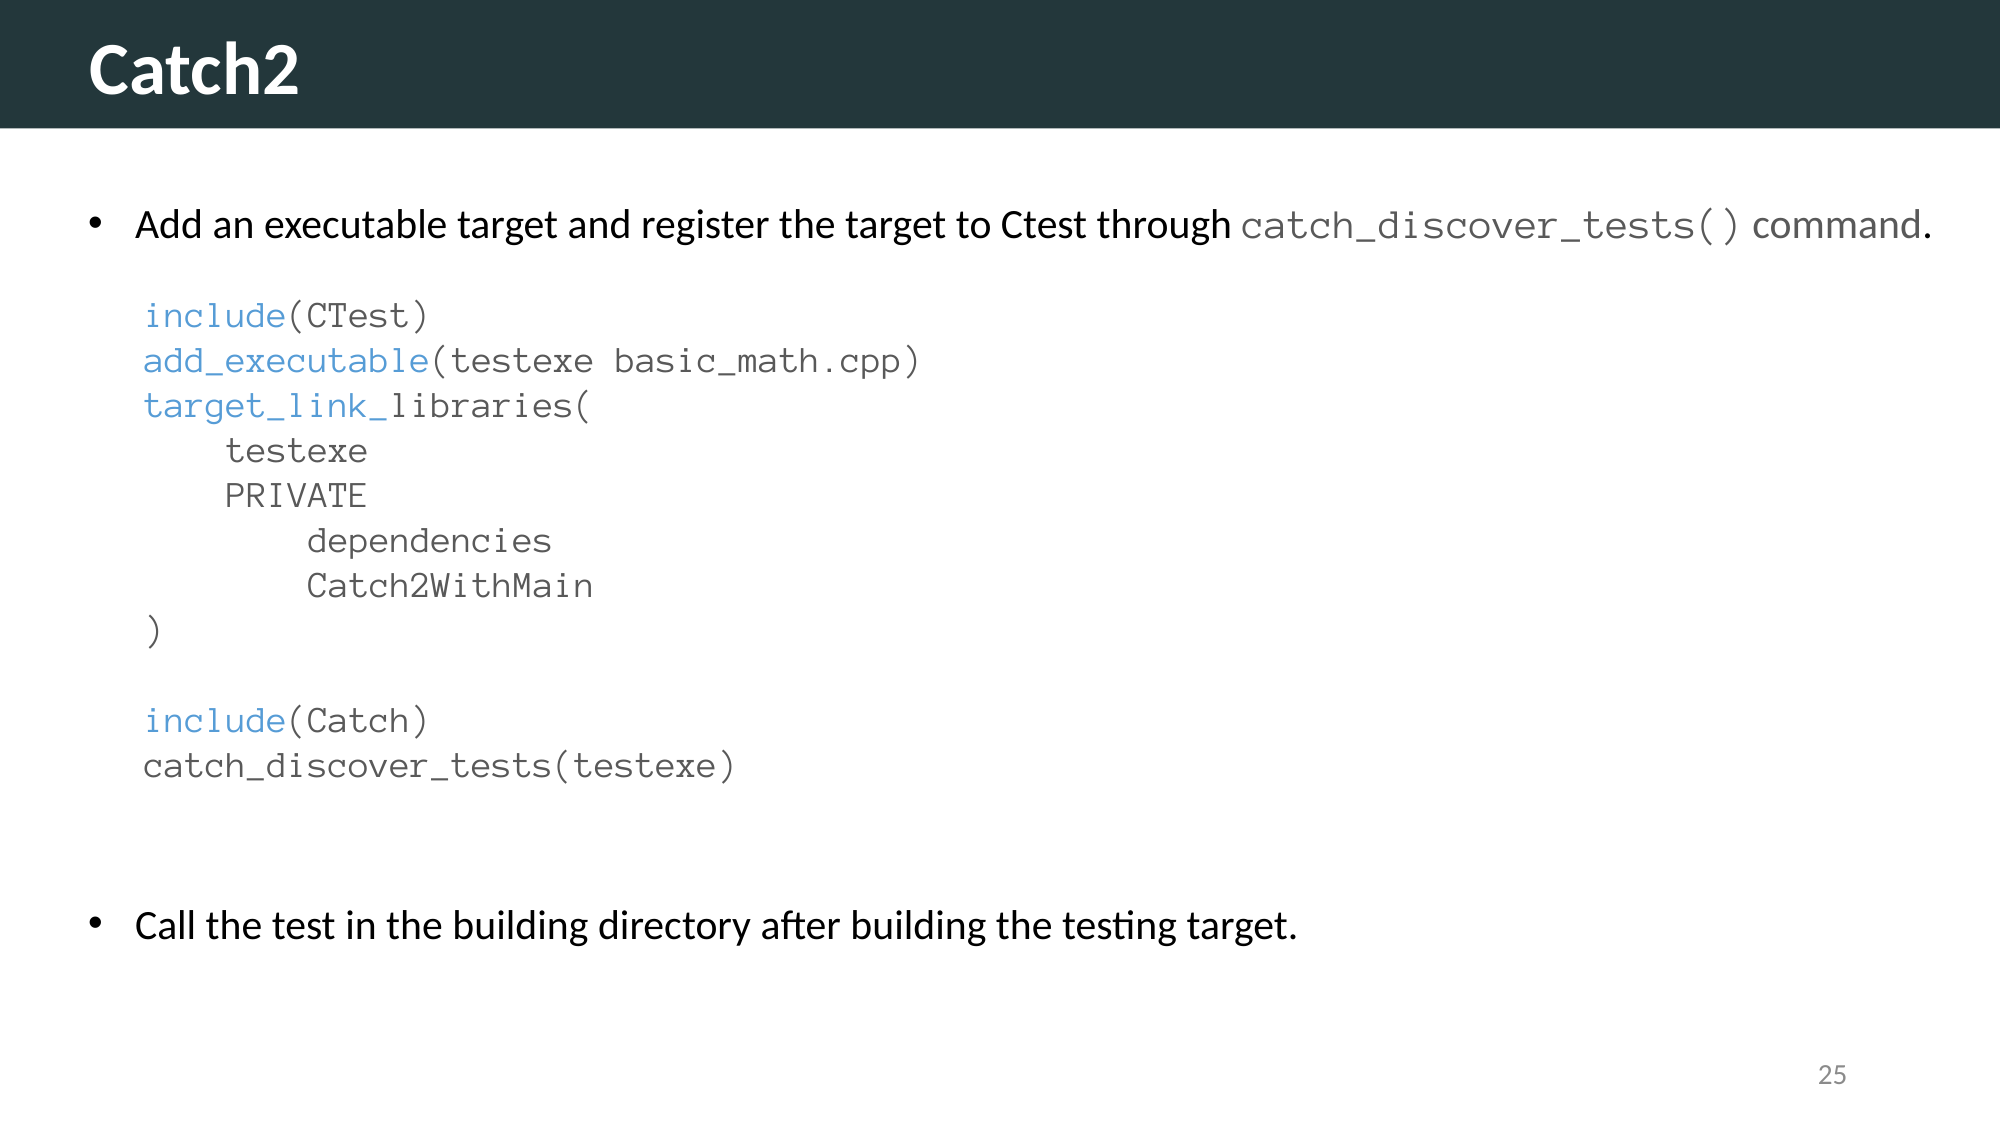

Catch2
Add an executable target and register the target to Ctest through catch_discover_tests() command.

Call the test in the building directory after building the testing target.
include(CTest)
add_executable(testexe basic_math.cpp)
target_link_libraries(
    testexe
    PRIVATE
        dependencies
        Catch2WithMain
)

include(Catch)
catch_discover_tests(testexe)
25